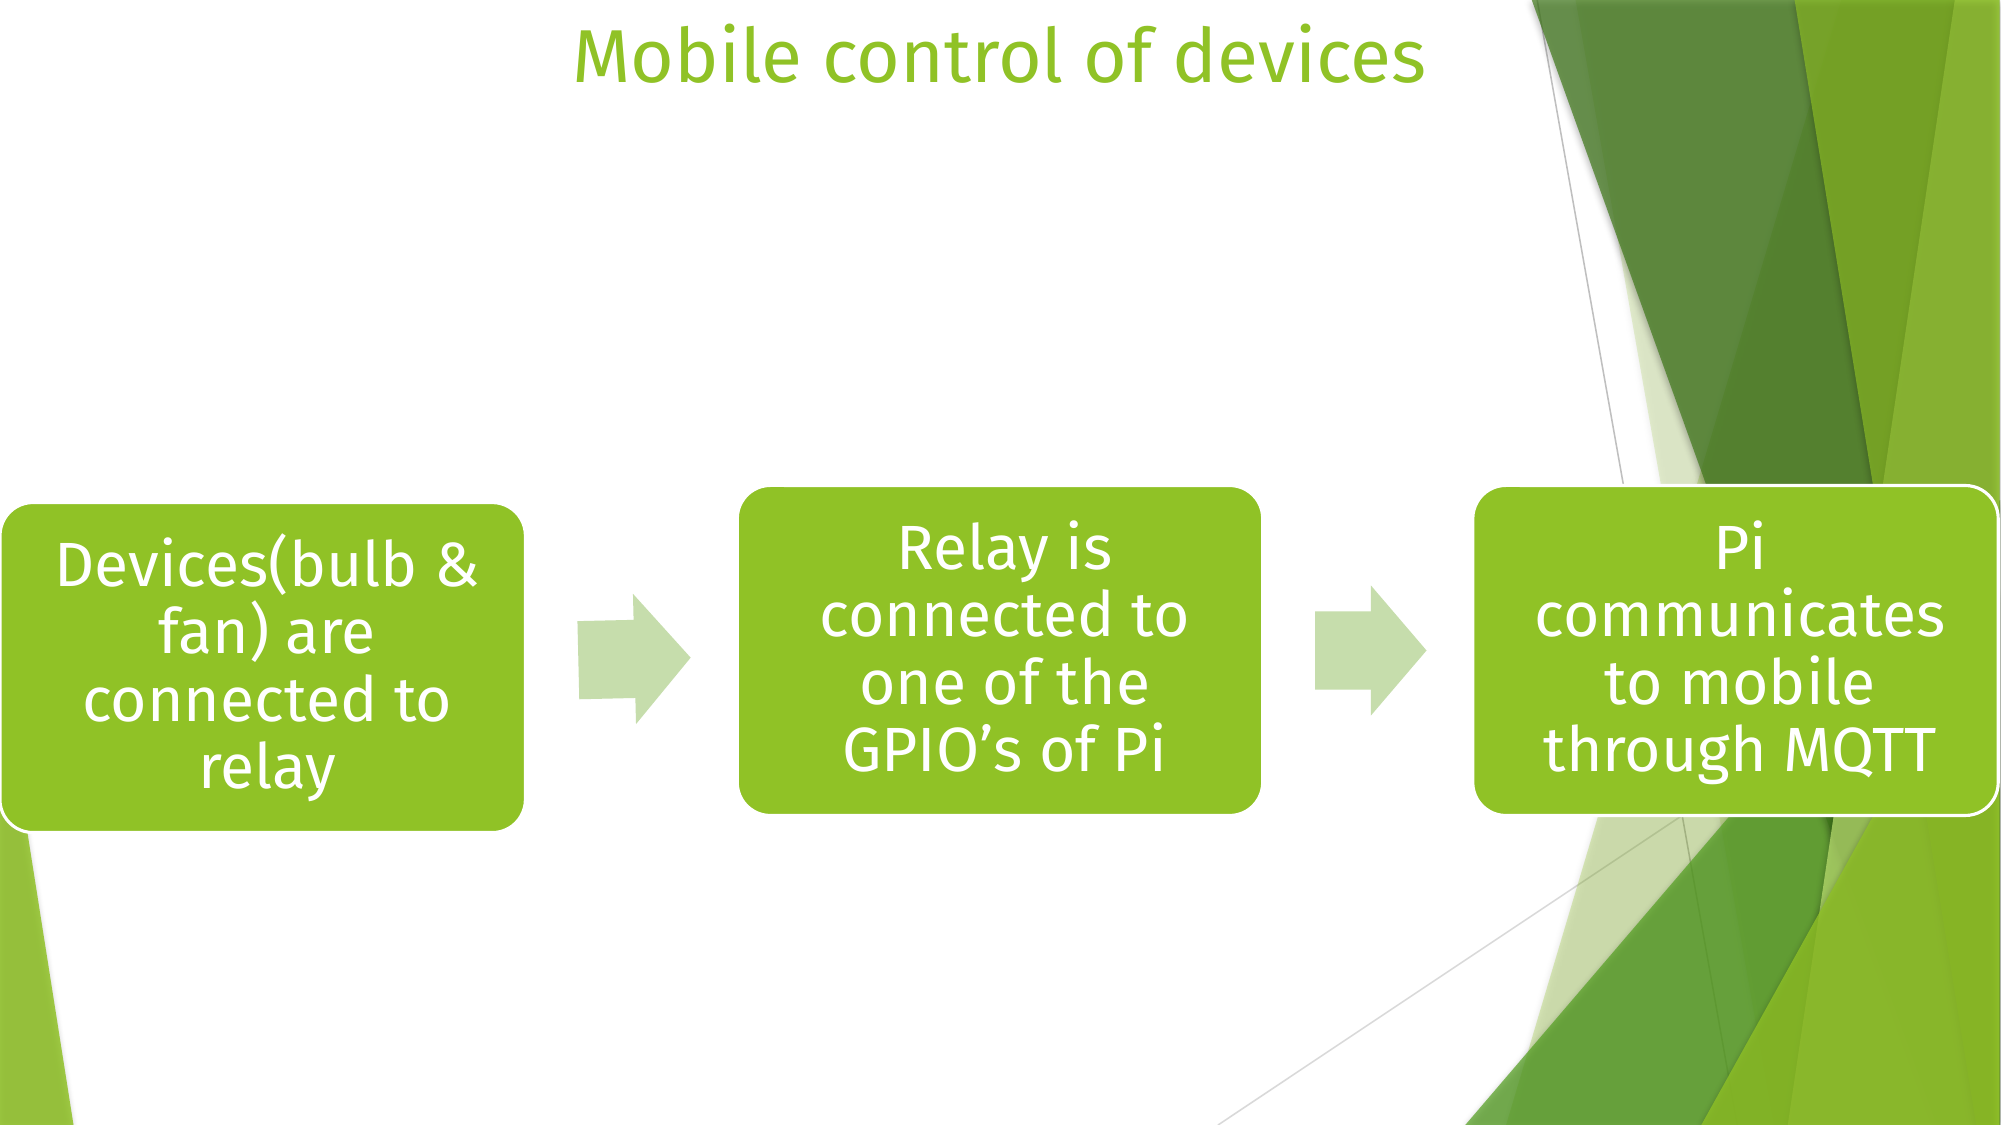

# Mobile control of devices
Devices(bulb & fan) are connected to relay

Relay is connected to one of the GPIO’s of Pi

Pi communicates to mobile through MQTT